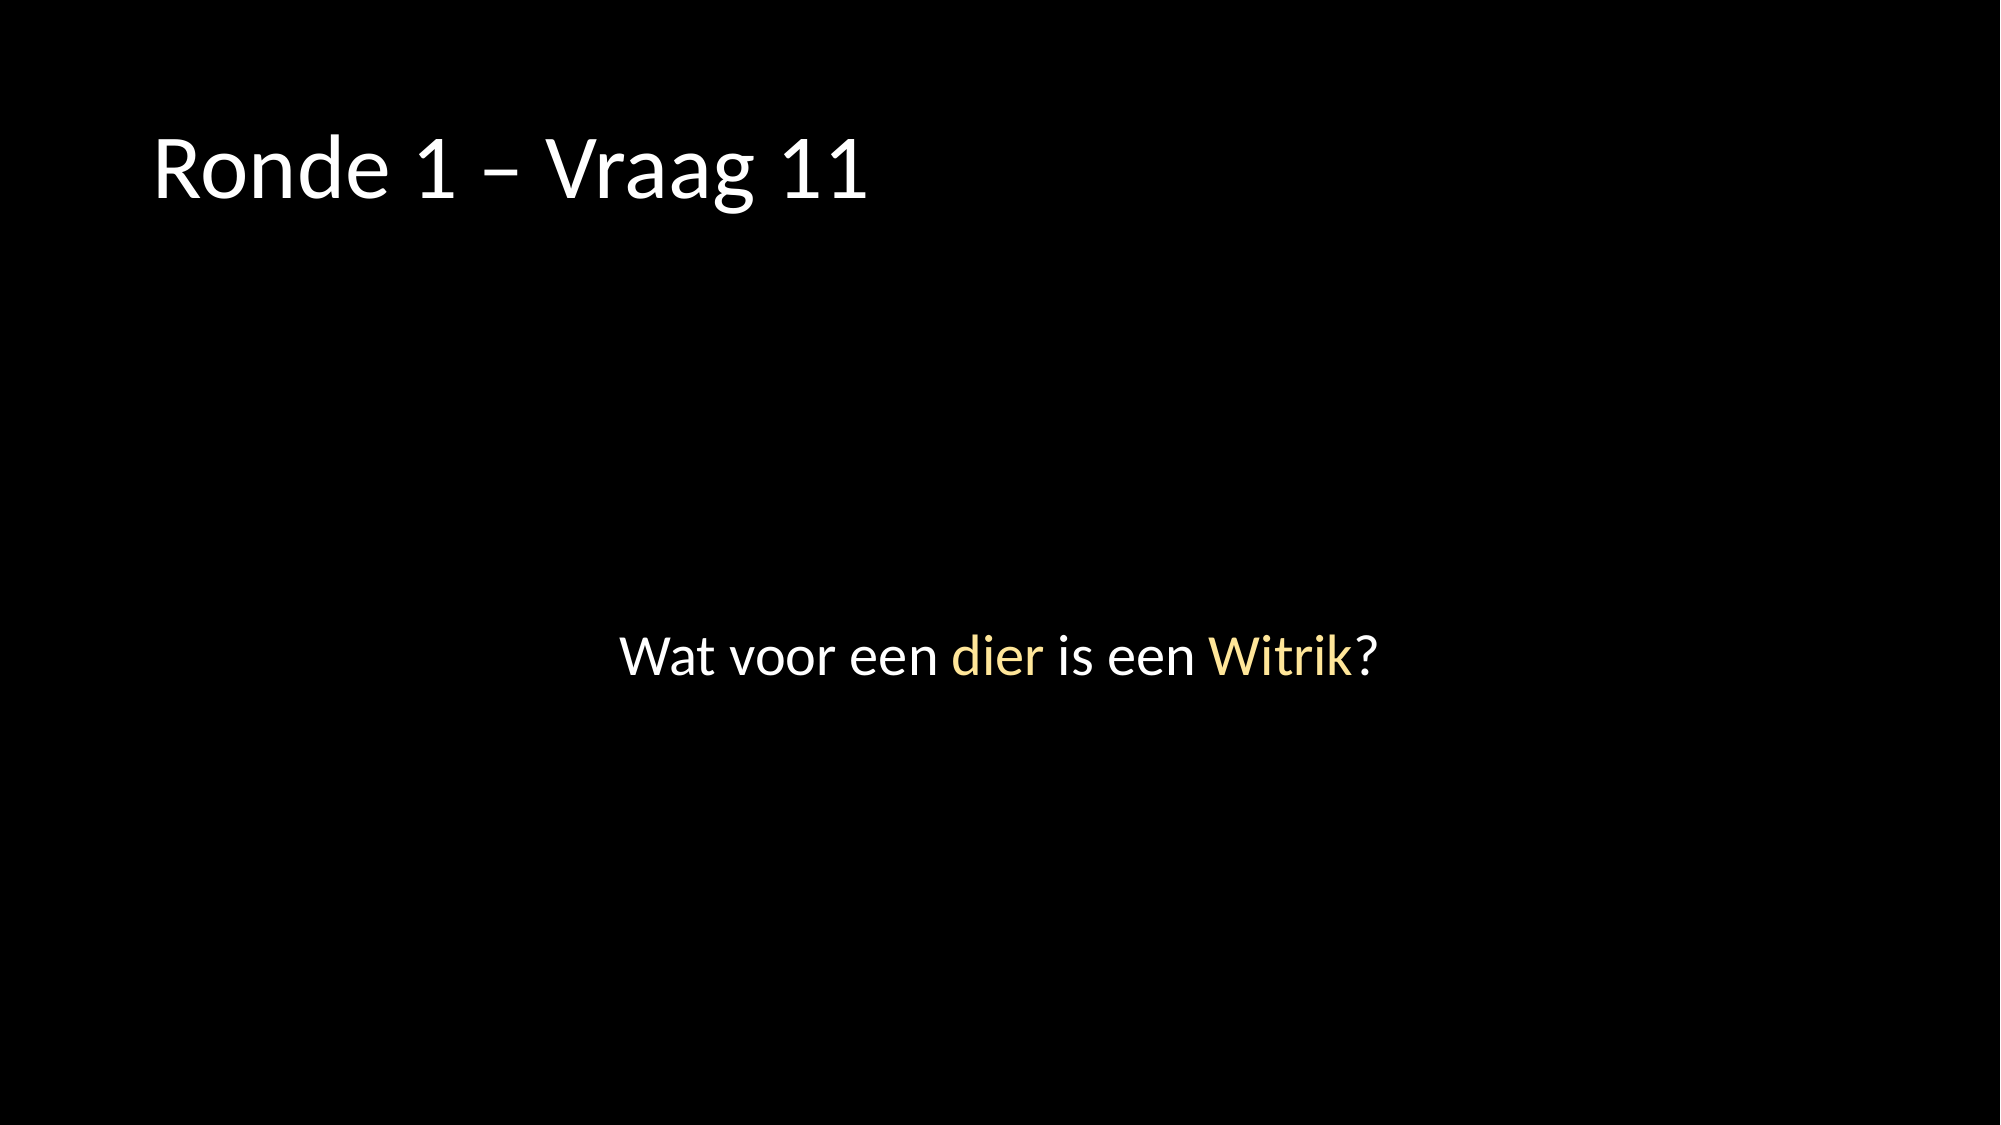

# Ronde 1 – Vraag 11
Wat voor een dier is een Witrik?